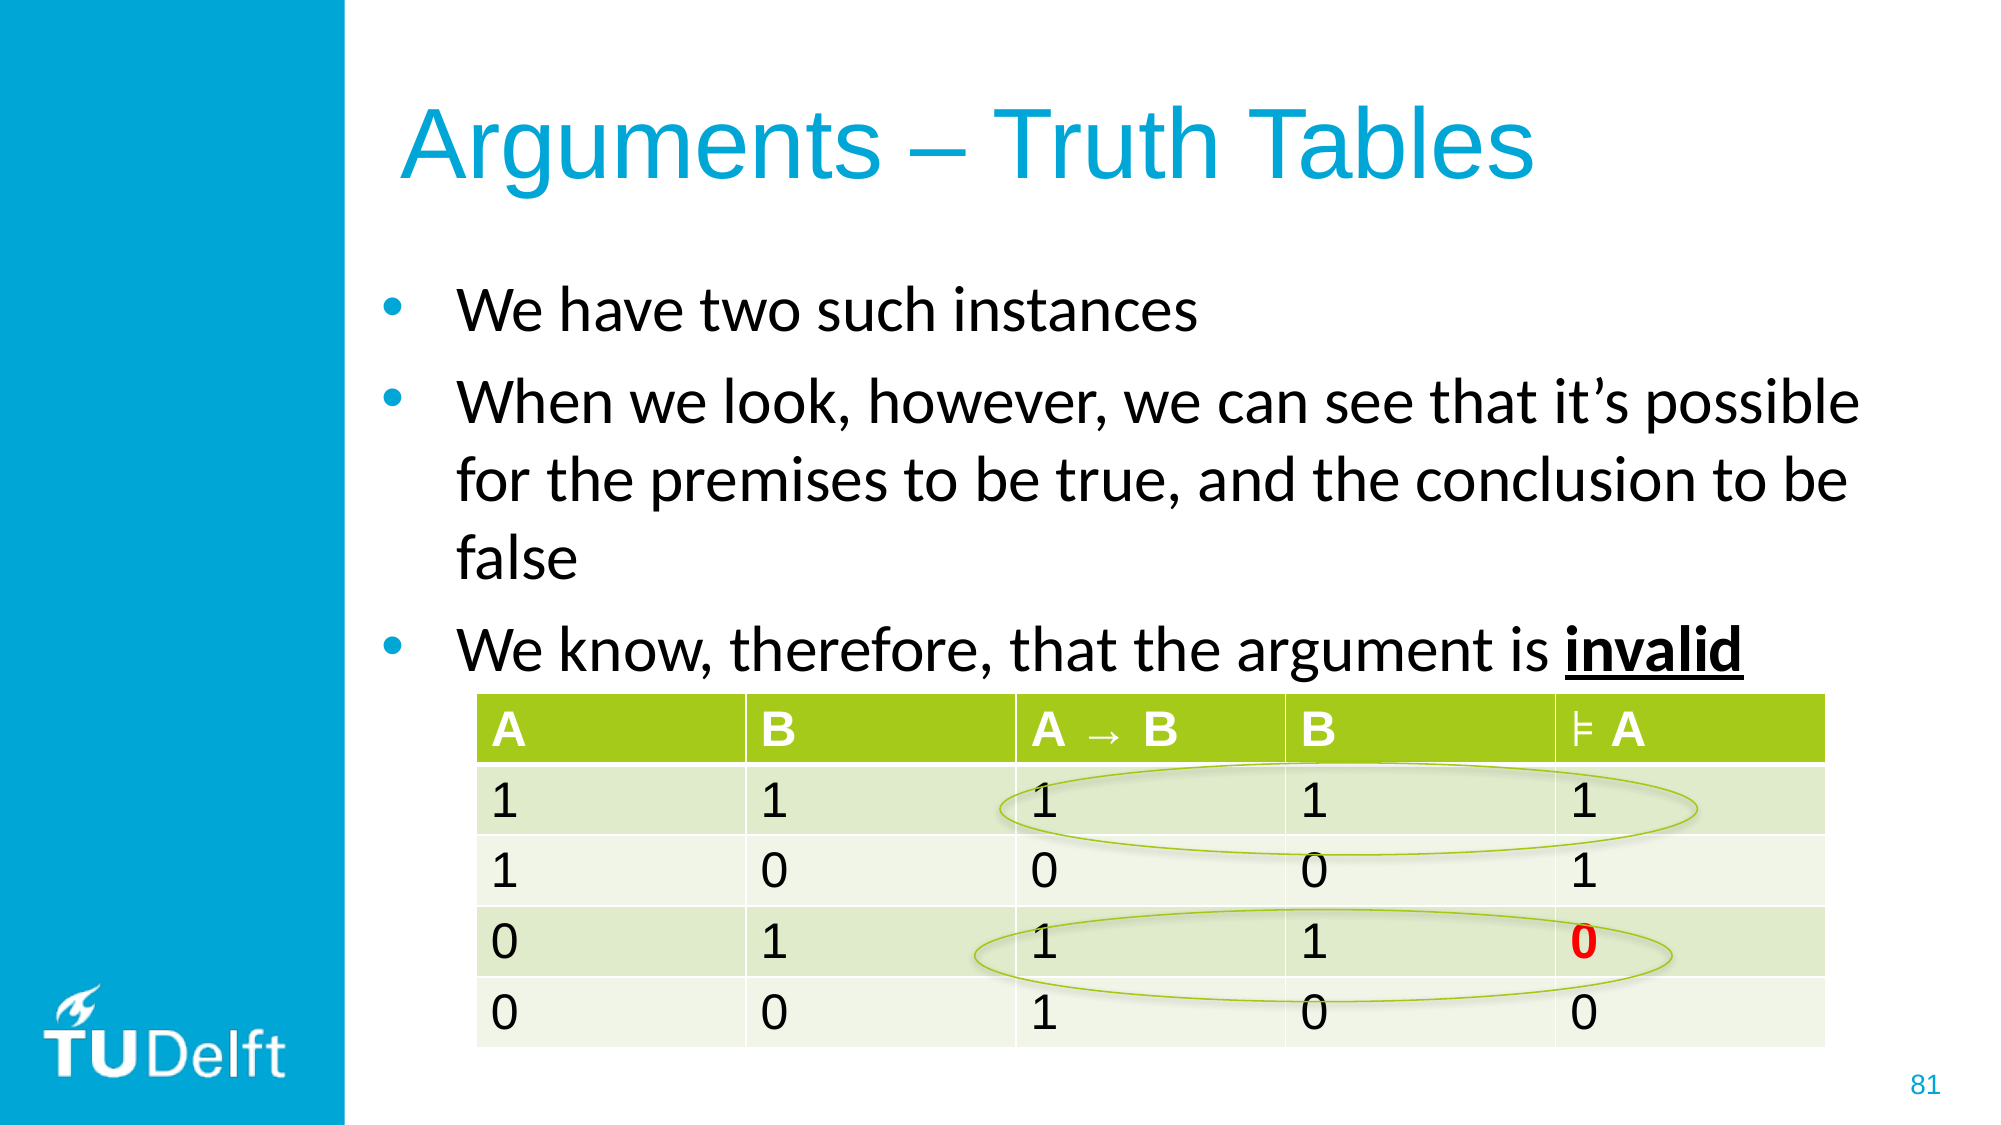

# Arguments – Truth Tables
We have two such instances
When we look, however, we can see that it’s possible for the premises to be true, and the conclusion to be false
We know, therefore, that the argument is invalid

| A | B | A → B | B | ⊧ A |
| --- | --- | --- | --- | --- |
| 1 | 1 | 1 | 1 | 1 |
| 1 | 0 | 0 | 0 | 1 |
| 0 | 1 | 1 | 1 | 0 |
| 0 | 0 | 1 | 0 | 0 |